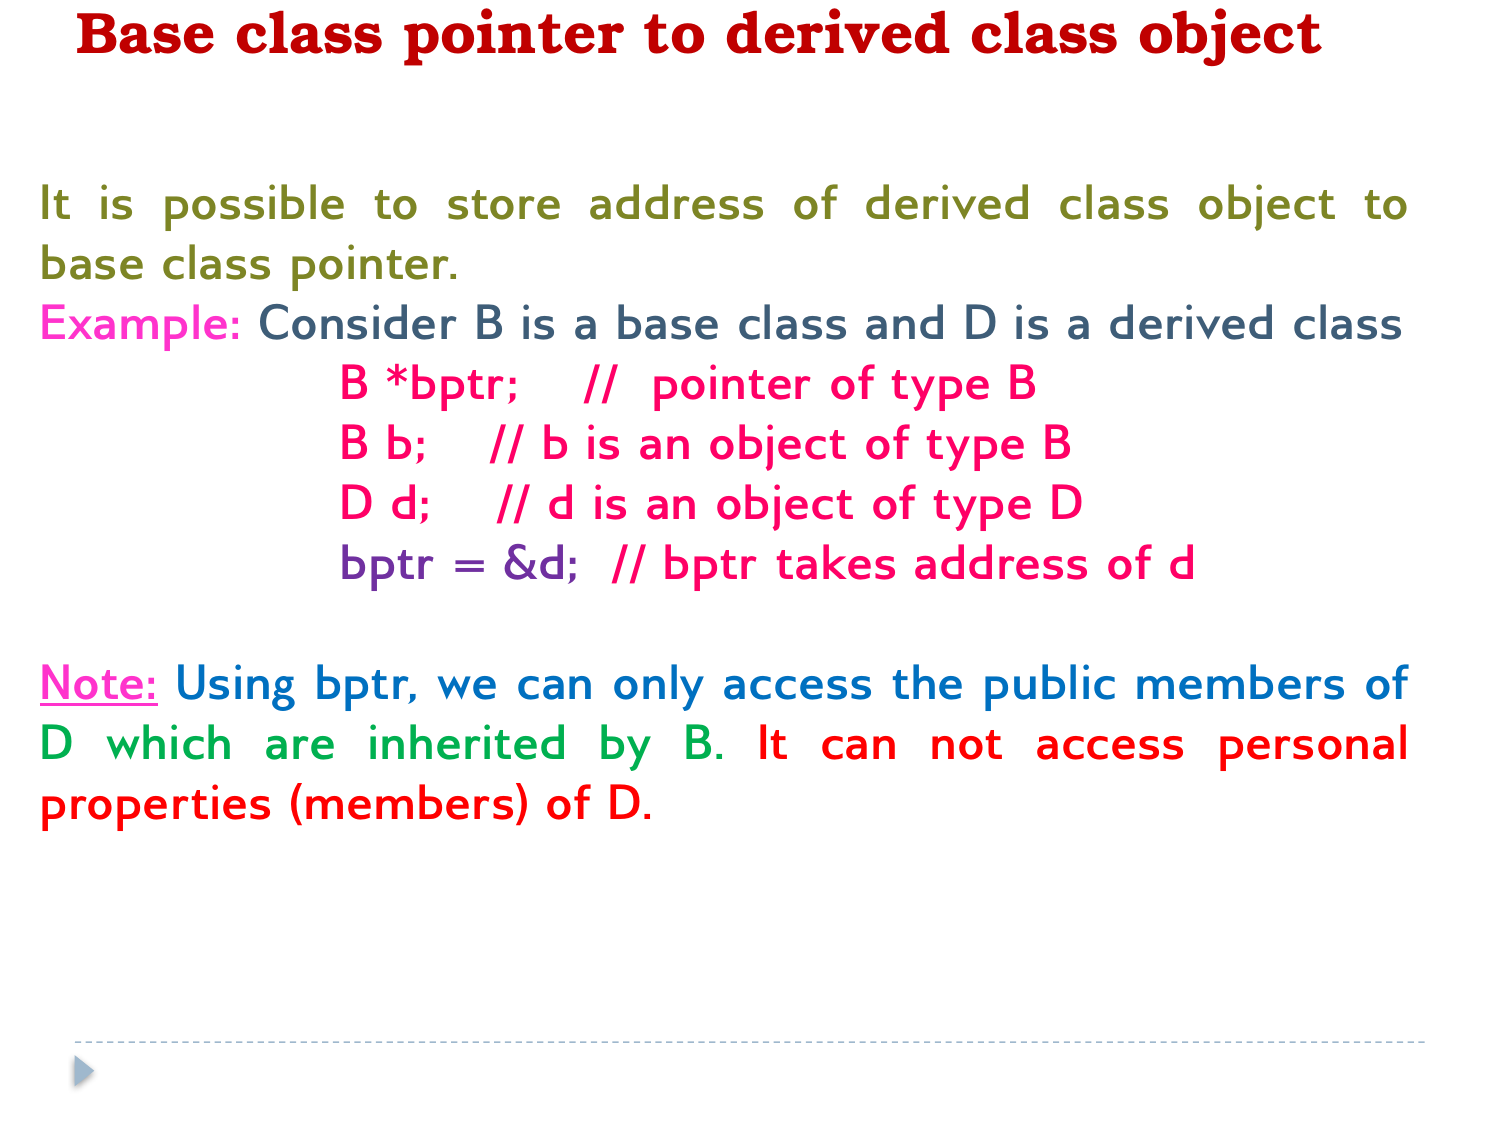

Base class pointer to derived class object

It is possible to store address of derived class object to base class pointer.
Example: Consider B is a base class and D is a derived class
 		B *bptr;    //  pointer of type B
		B b;	// b is an object of type B
		D d;    // d is an object of type D
		bptr = &d;  // bptr takes address of d

Note: Using bptr, we can only access the public members of D which are inherited by B. It can not access personal properties (members) of D.